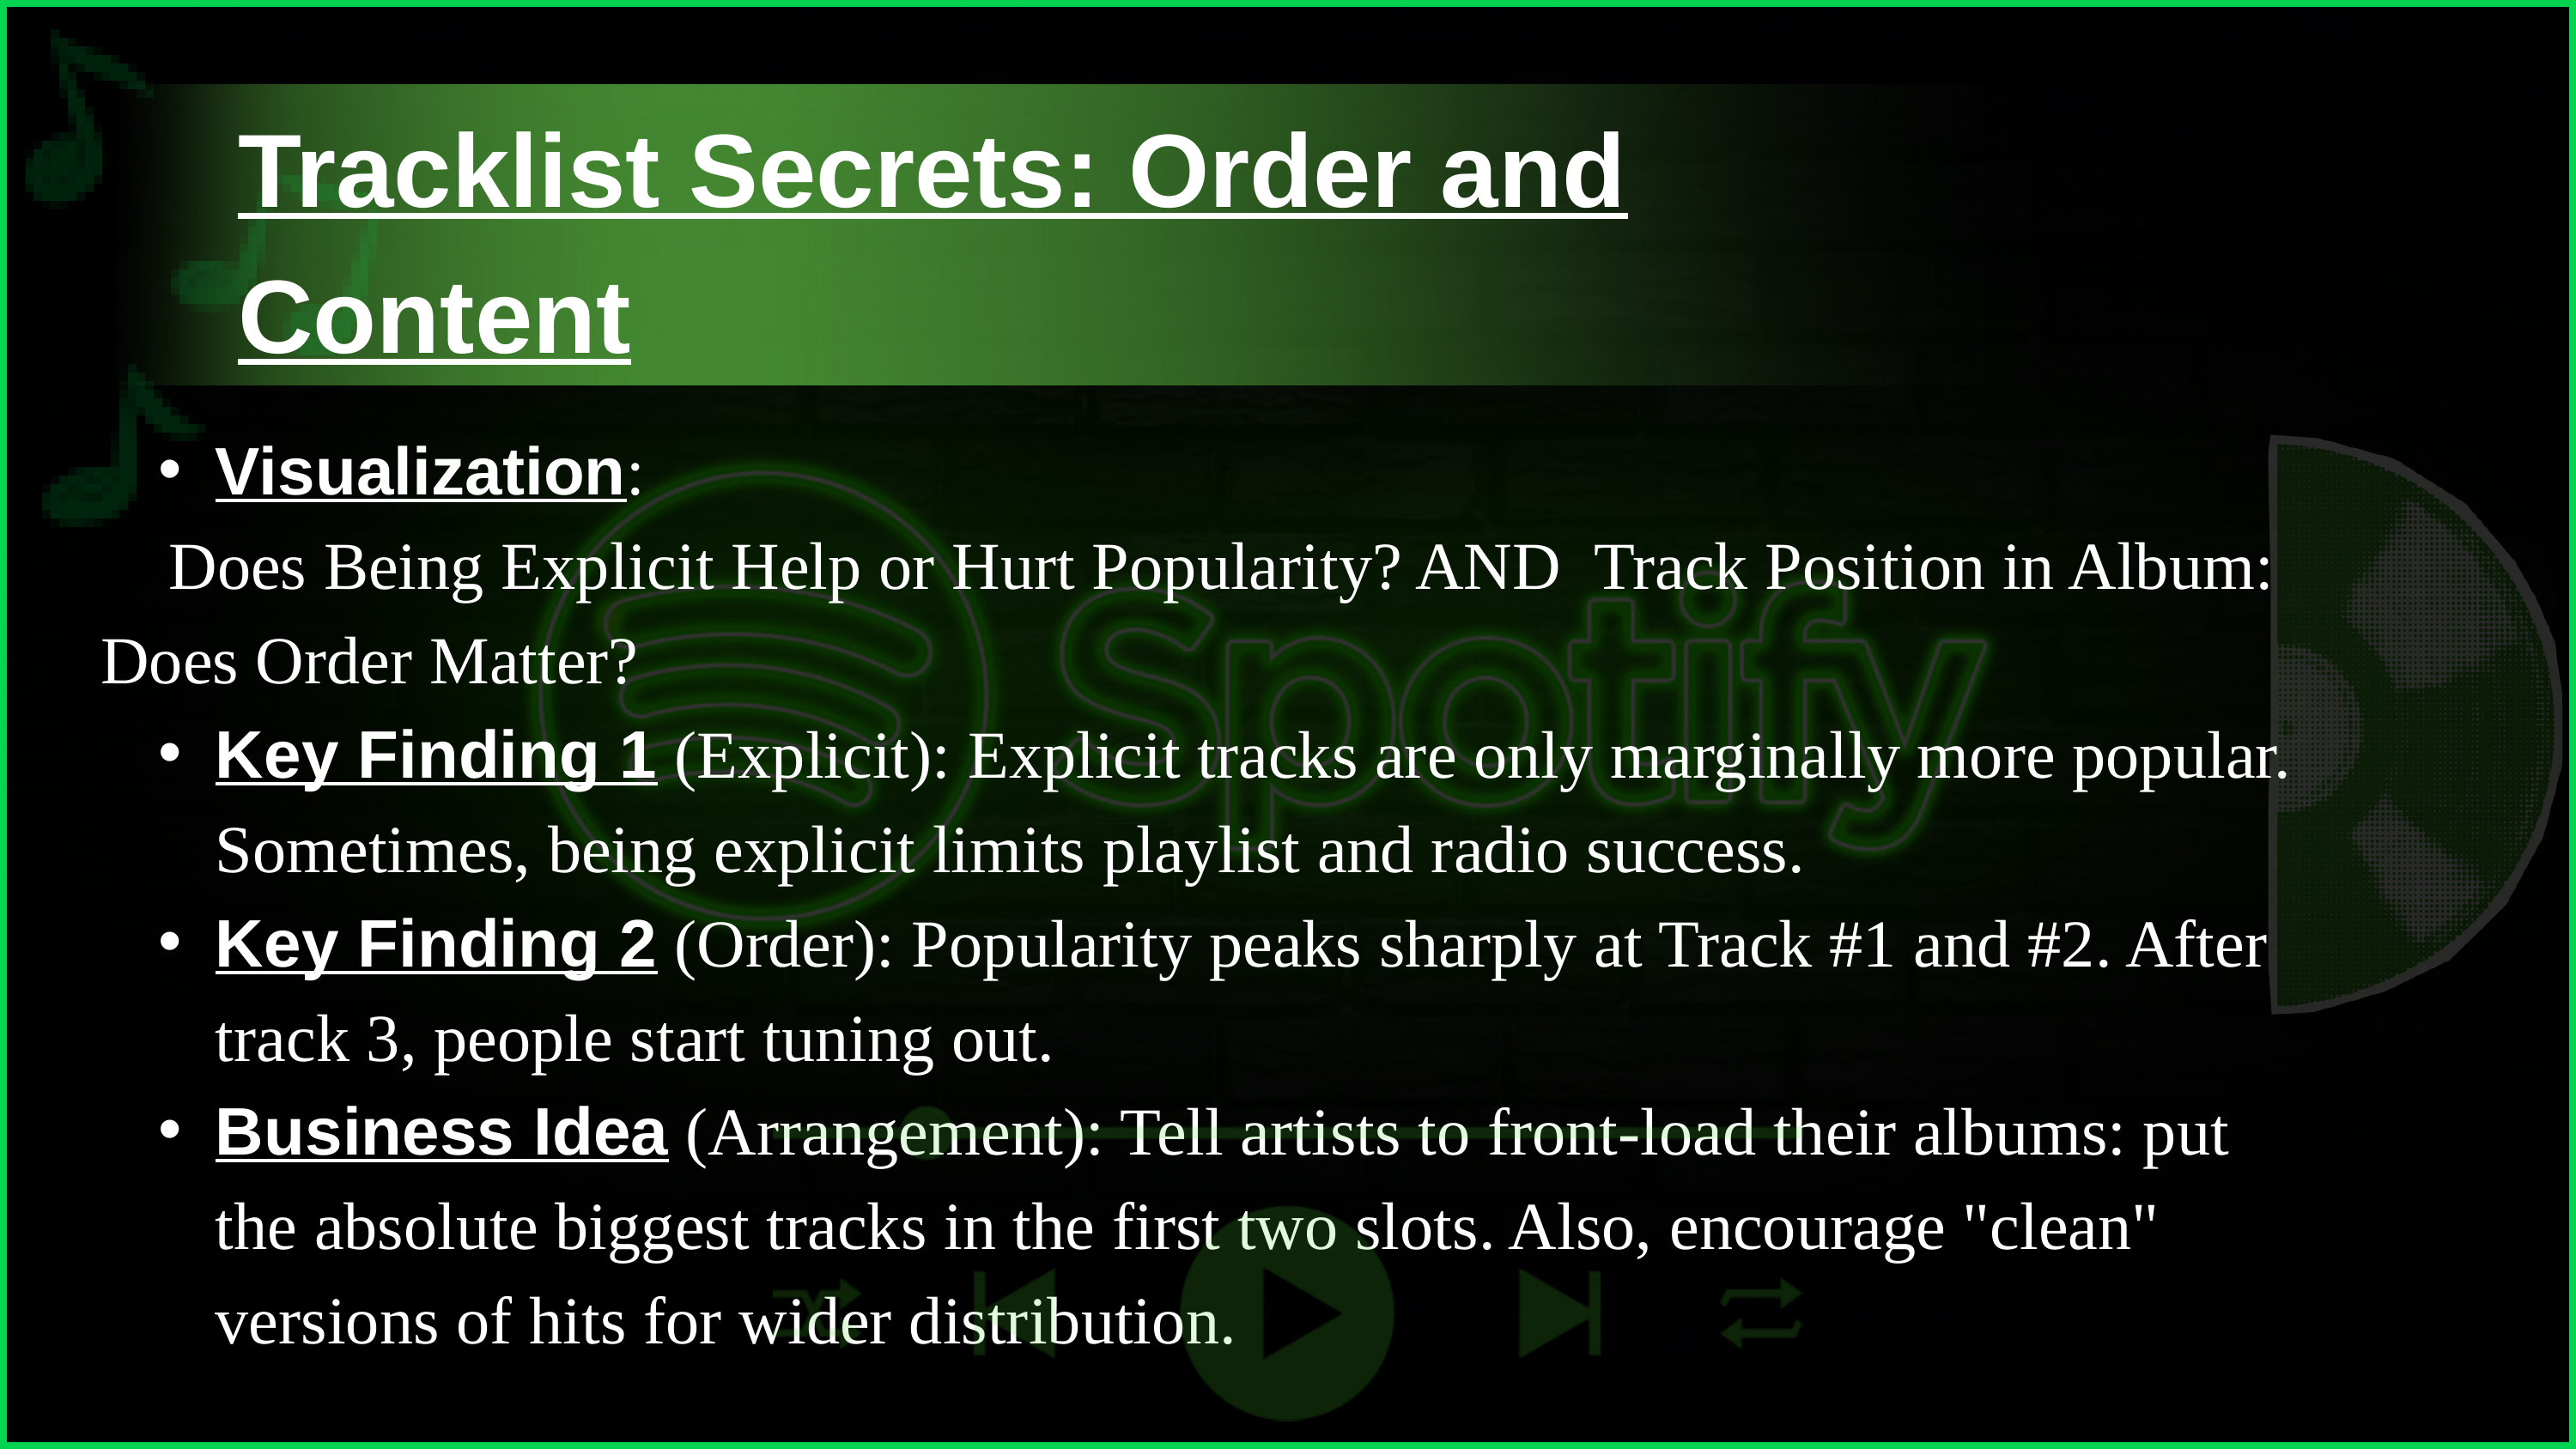

Tracklist Secrets: Order and Content

Visualization:
    Does Being Explicit Help or Hurt Popularity? AND  Track Position in Album: Does Order Matter?
Key Finding 1 (Explicit): Explicit tracks are only marginally more popular. Sometimes, being explicit limits playlist and radio success.
Key Finding 2 (Order): Popularity peaks sharply at Track #1 and #2. After track 3, people start tuning out.
Business Idea (Arrangement): Tell artists to front-load their albums: put the absolute biggest tracks in the first two slots. Also, encourage "clean" versions of hits for wider distribution.